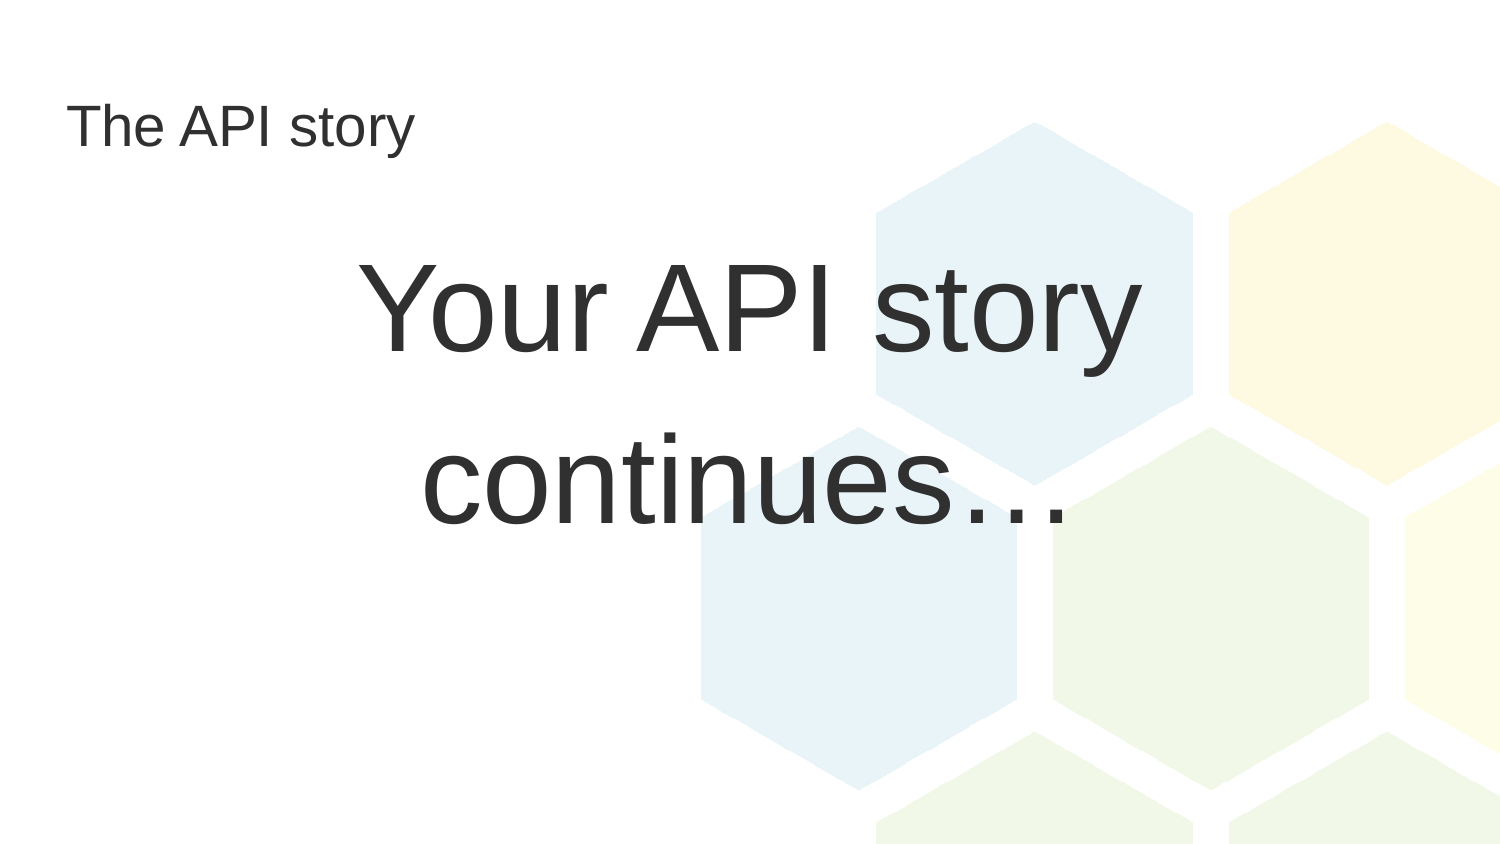

# The API story
Your API story continues…